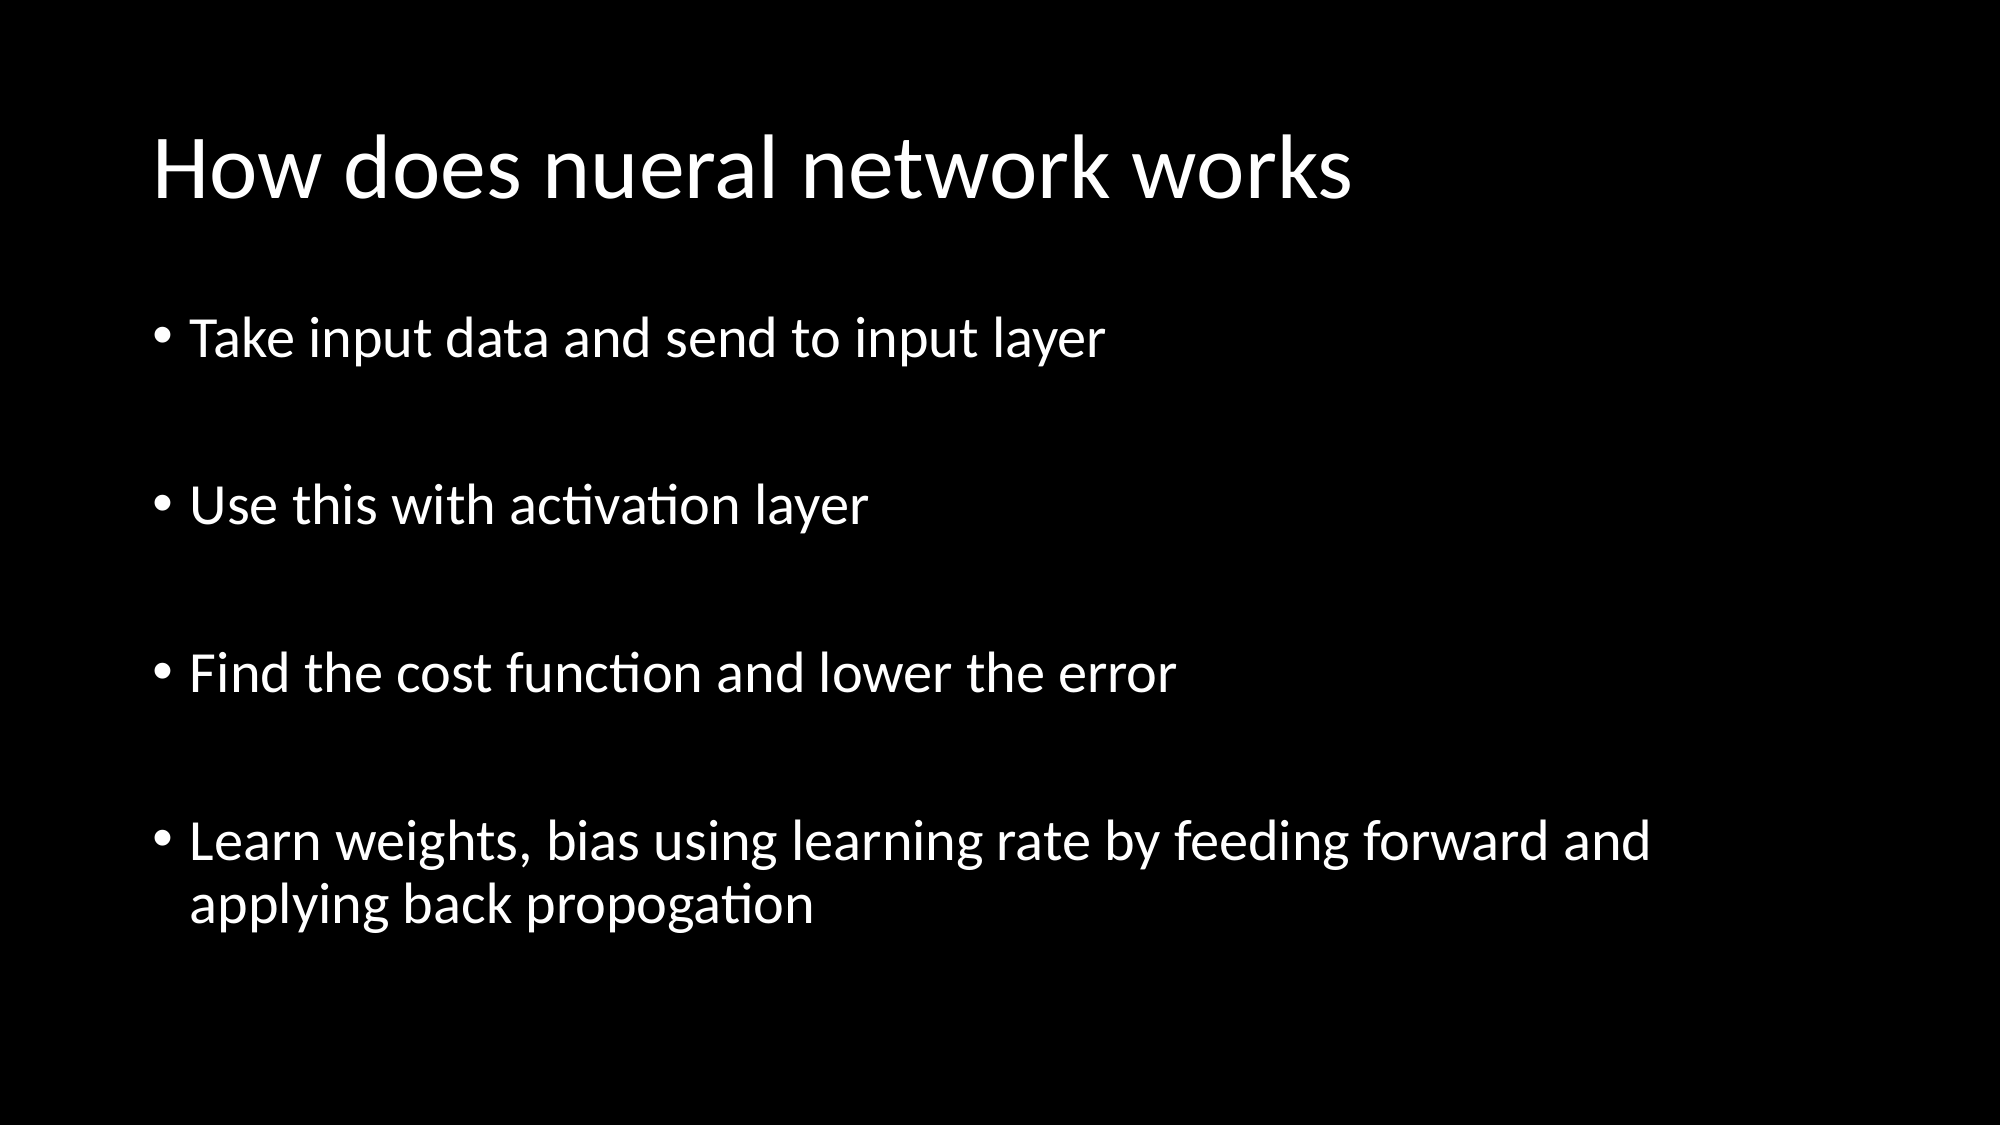

# How does nueral network works
Take input data and send to input layer

Use this with activation layer

Find the cost function and lower the error

Learn weights, bias using learning rate by feeding forward and applying back propogation